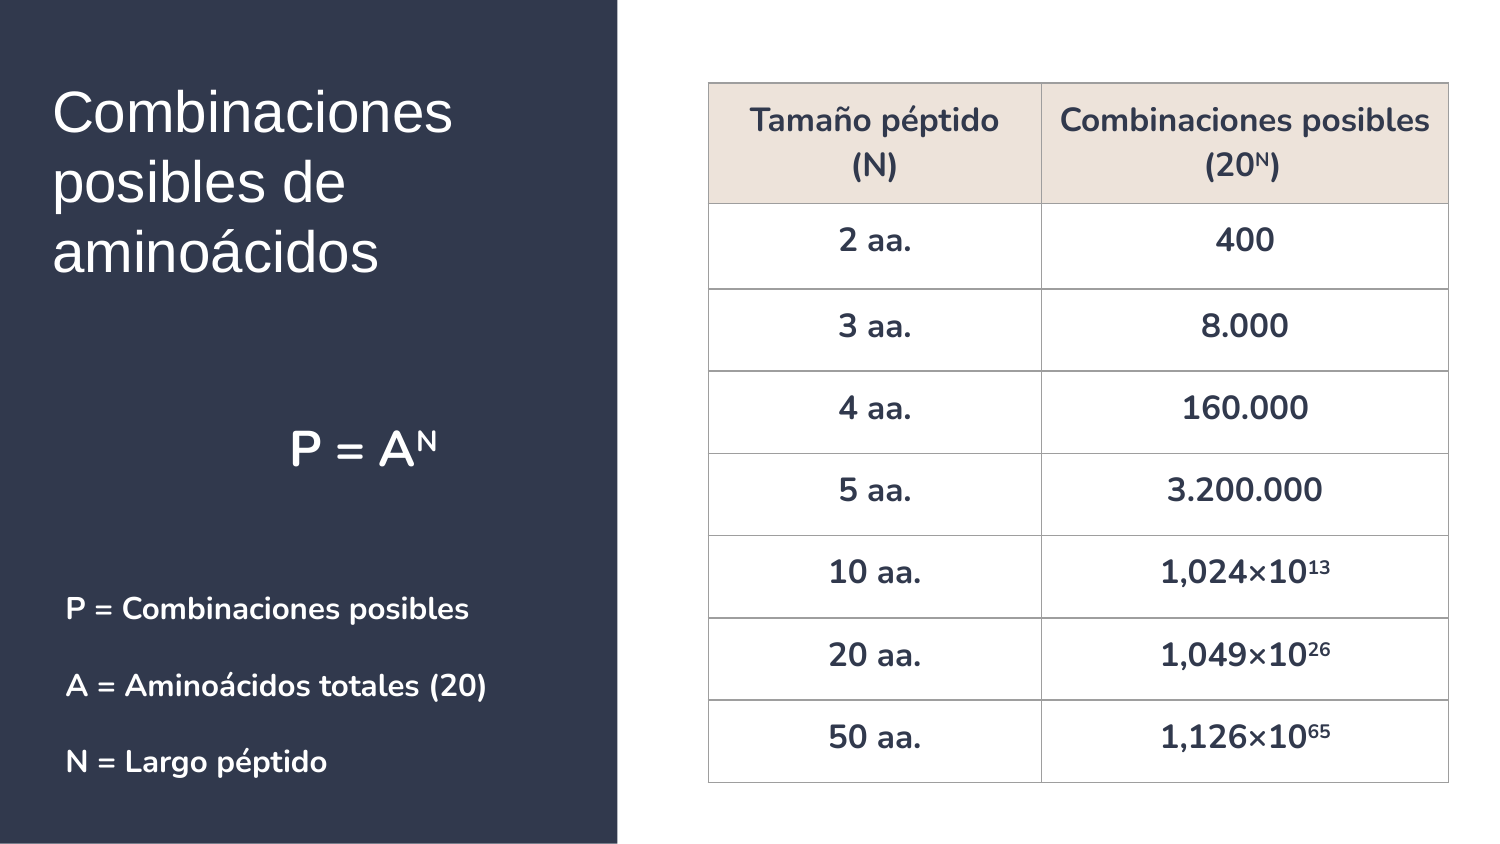

# Combinaciones posibles de aminoácidos
| Tamaño péptido (N) | Combinaciones posibles (20N) |
| --- | --- |
| 2 aa. | 400 |
| 3 aa. | 8.000 |
| 4 aa. | 160.000 |
| 5 aa. | 3.200.000 |
| 10 aa. | 1,024×1013 |
| 20 aa. | 1,049×1026 |
| 50 aa. | 1,126×1065 |

                           P = AN

P = Combinaciones posibles
A = Aminoácidos totales (20)
N = Largo péptido